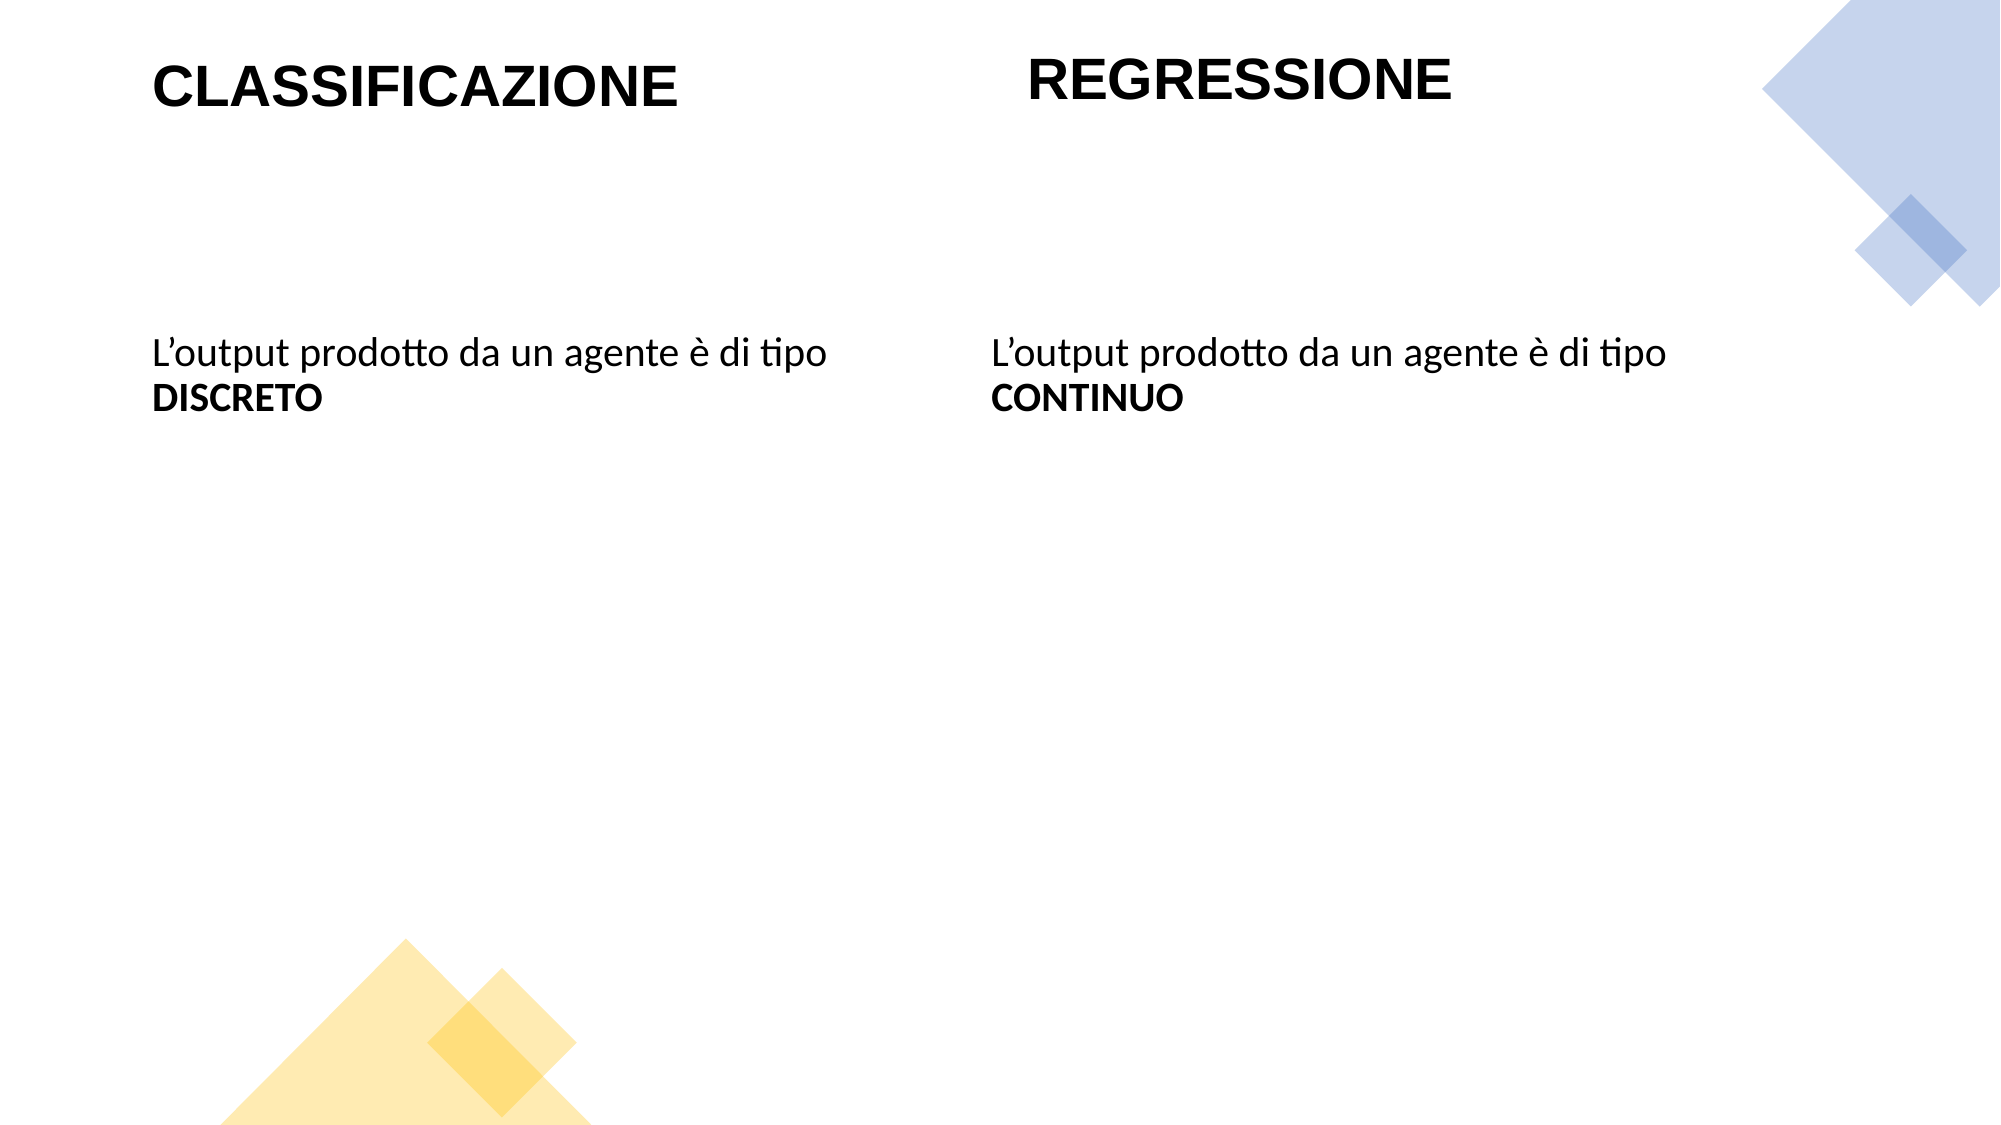

REGRESSIONE
CLASSIFICAZIONE

L’output prodotto da un agente è di tipo DISCRETO

L’output prodotto da un agente è di tipo CONTINUO